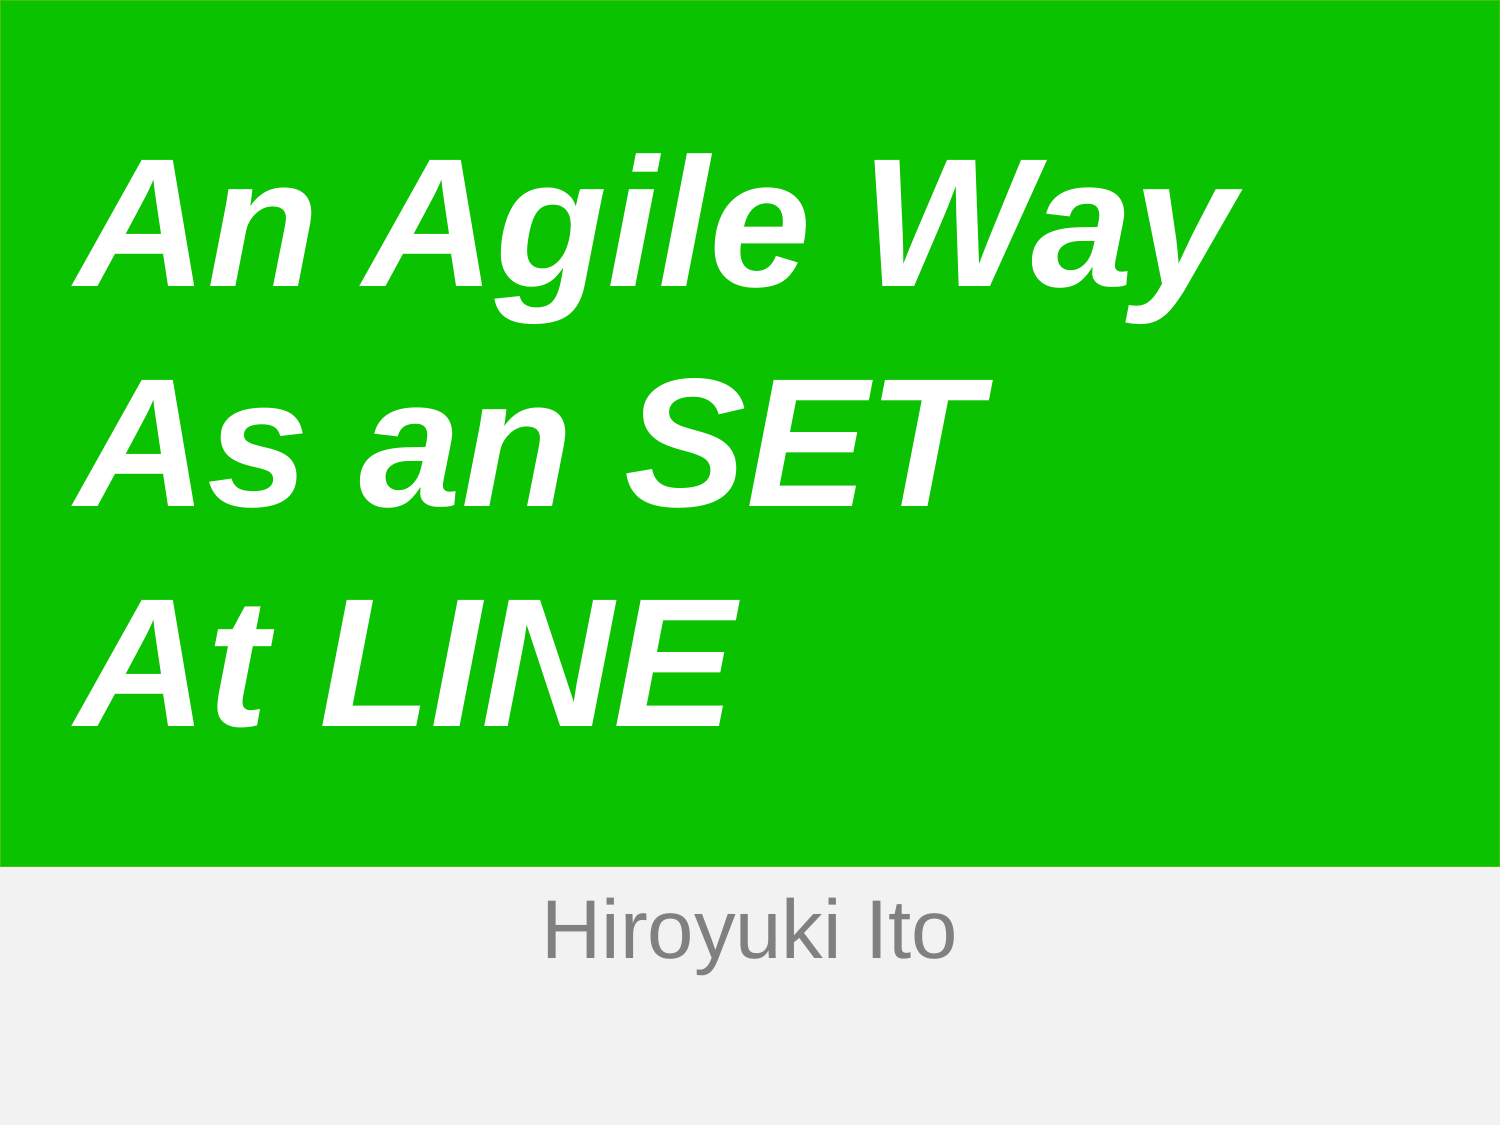

# An Agile Way As an SET At LINE
Hiroyuki Ito